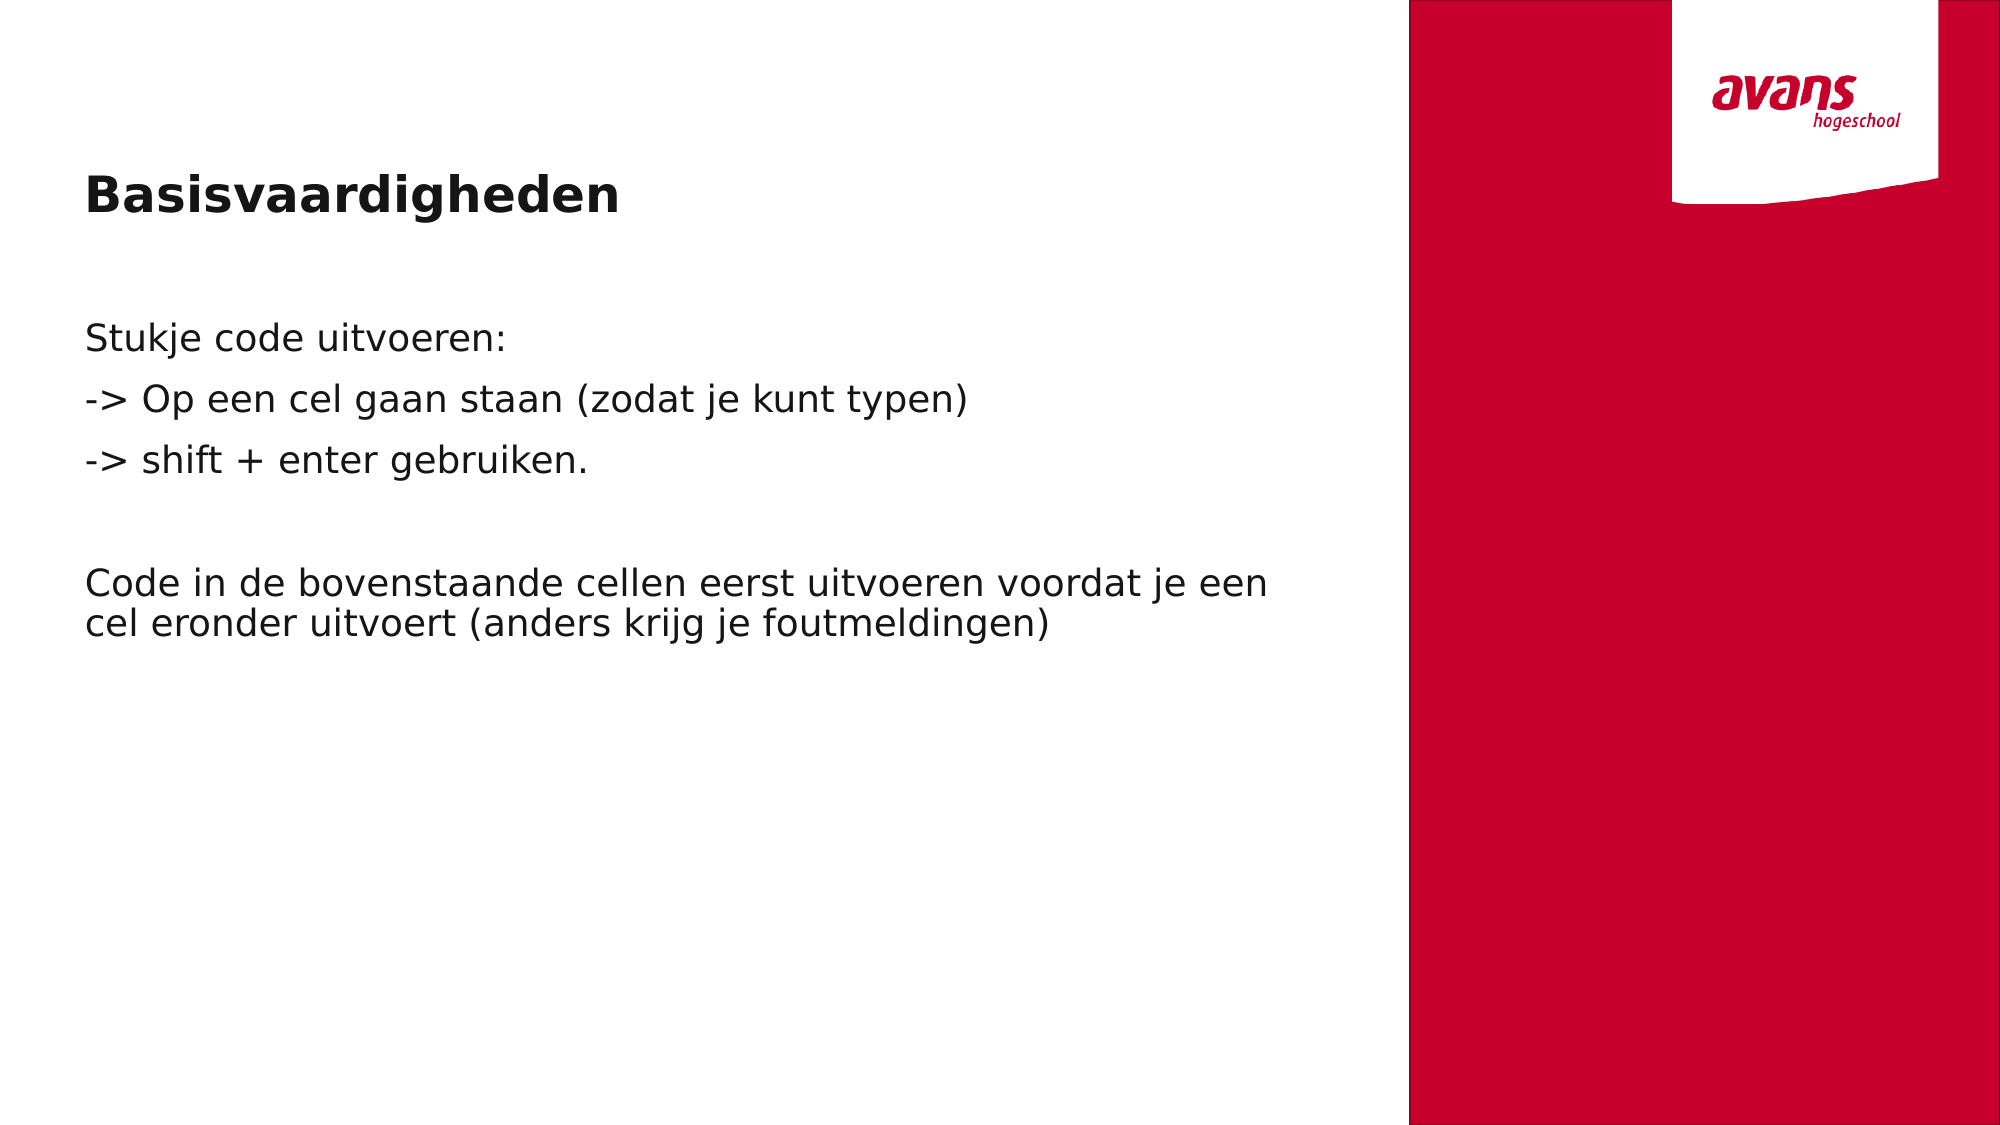

Basisvaardigheden

Stukje code uitvoeren:
-> Op een cel gaan staan (zodat je kunt typen)
-> shift + enter gebruiken.

Code in de bovenstaande cellen eerst uitvoeren voordat je een cel eronder uitvoert (anders krijg je foutmeldingen)